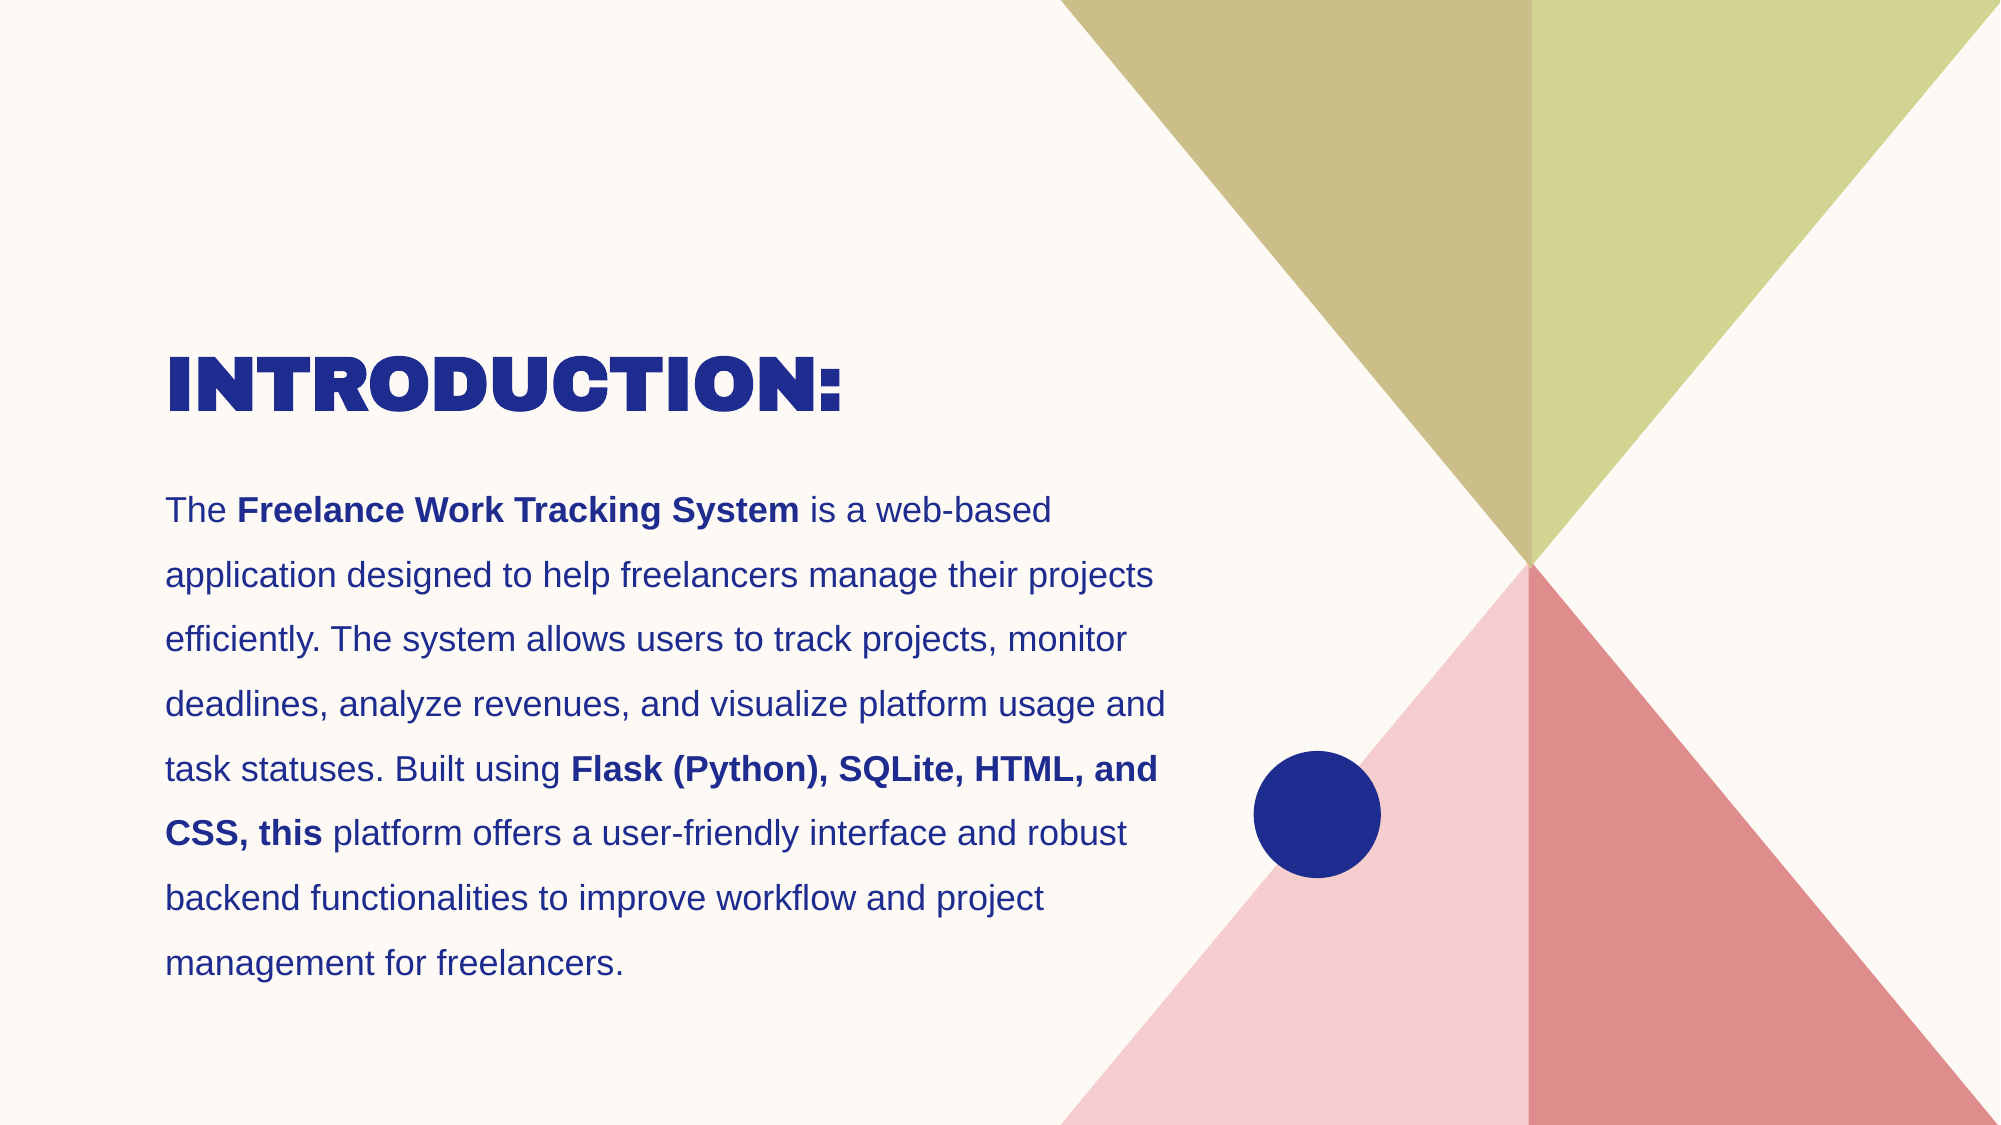

# Introduction:
The Freelance Work Tracking System is a web-based application designed to help freelancers manage their projects efficiently. The system allows users to track projects, monitor deadlines, analyze revenues, and visualize platform usage and task statuses. Built using Flask (Python), SQLite, HTML, and CSS, this platform offers a user-friendly interface and robust backend functionalities to improve workflow and project management for freelancers.